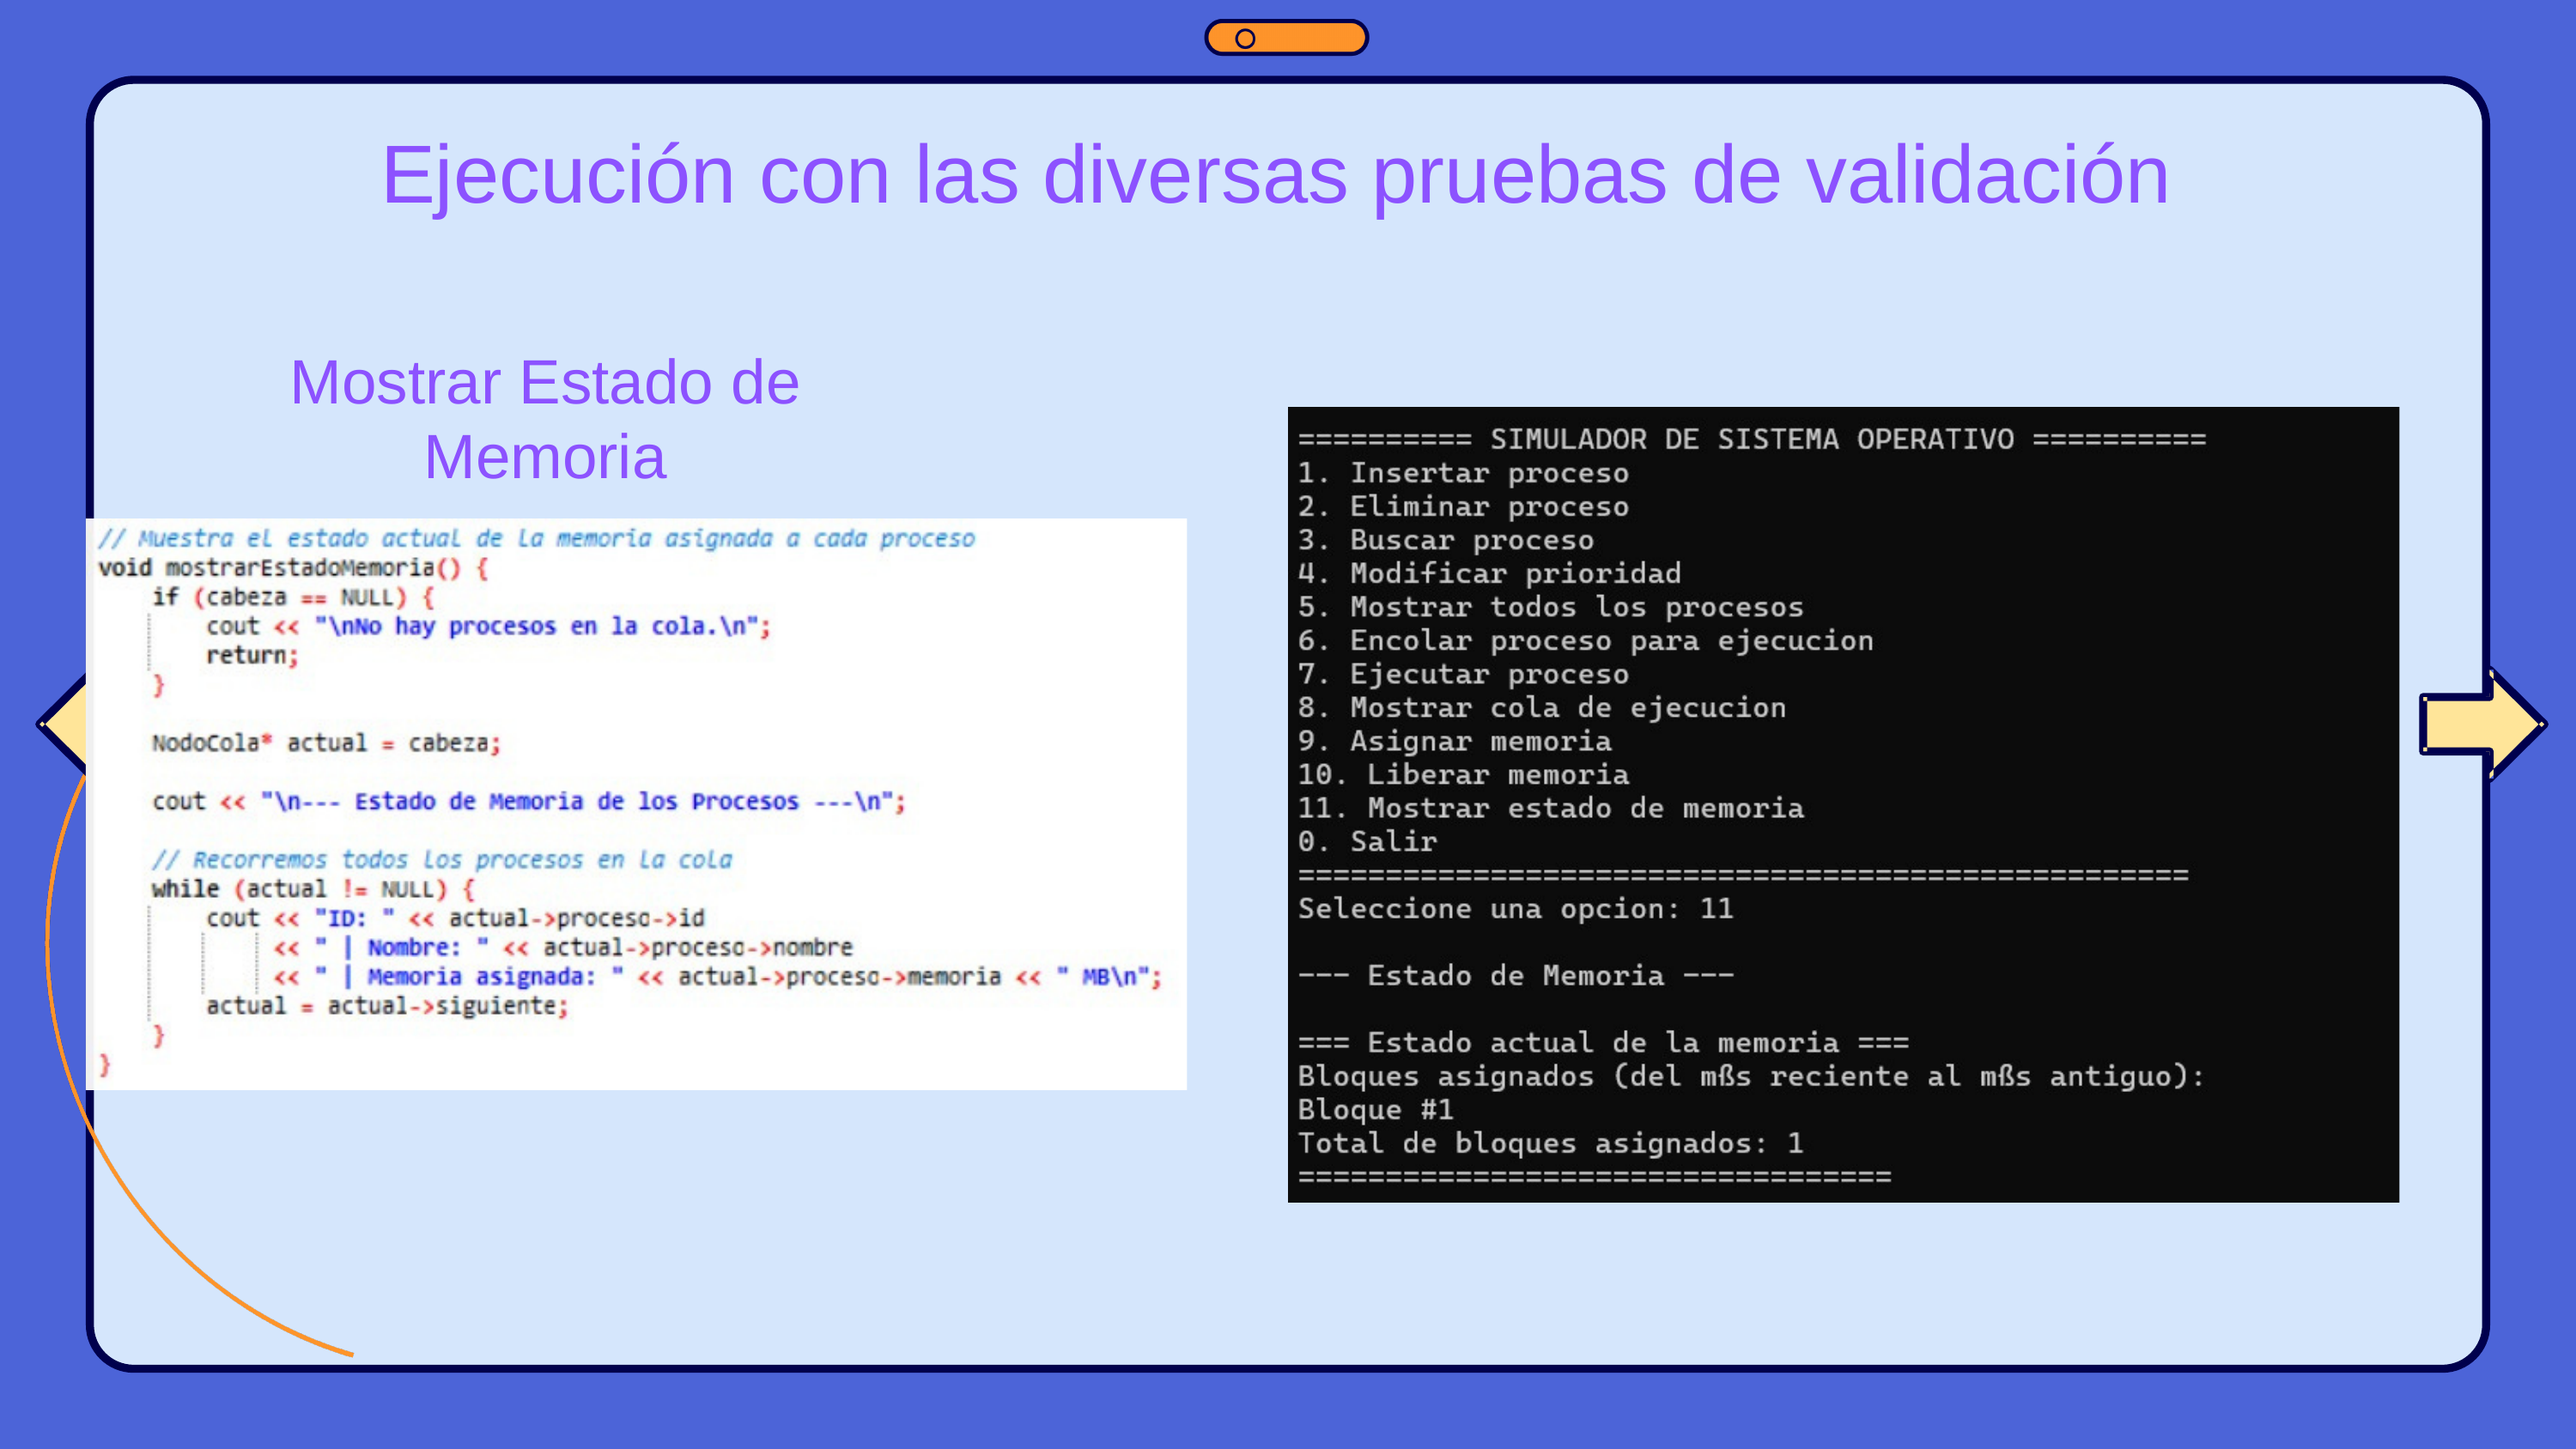

Ejecución con las diversas pruebas de validación
Mostrar Estado de Memoria